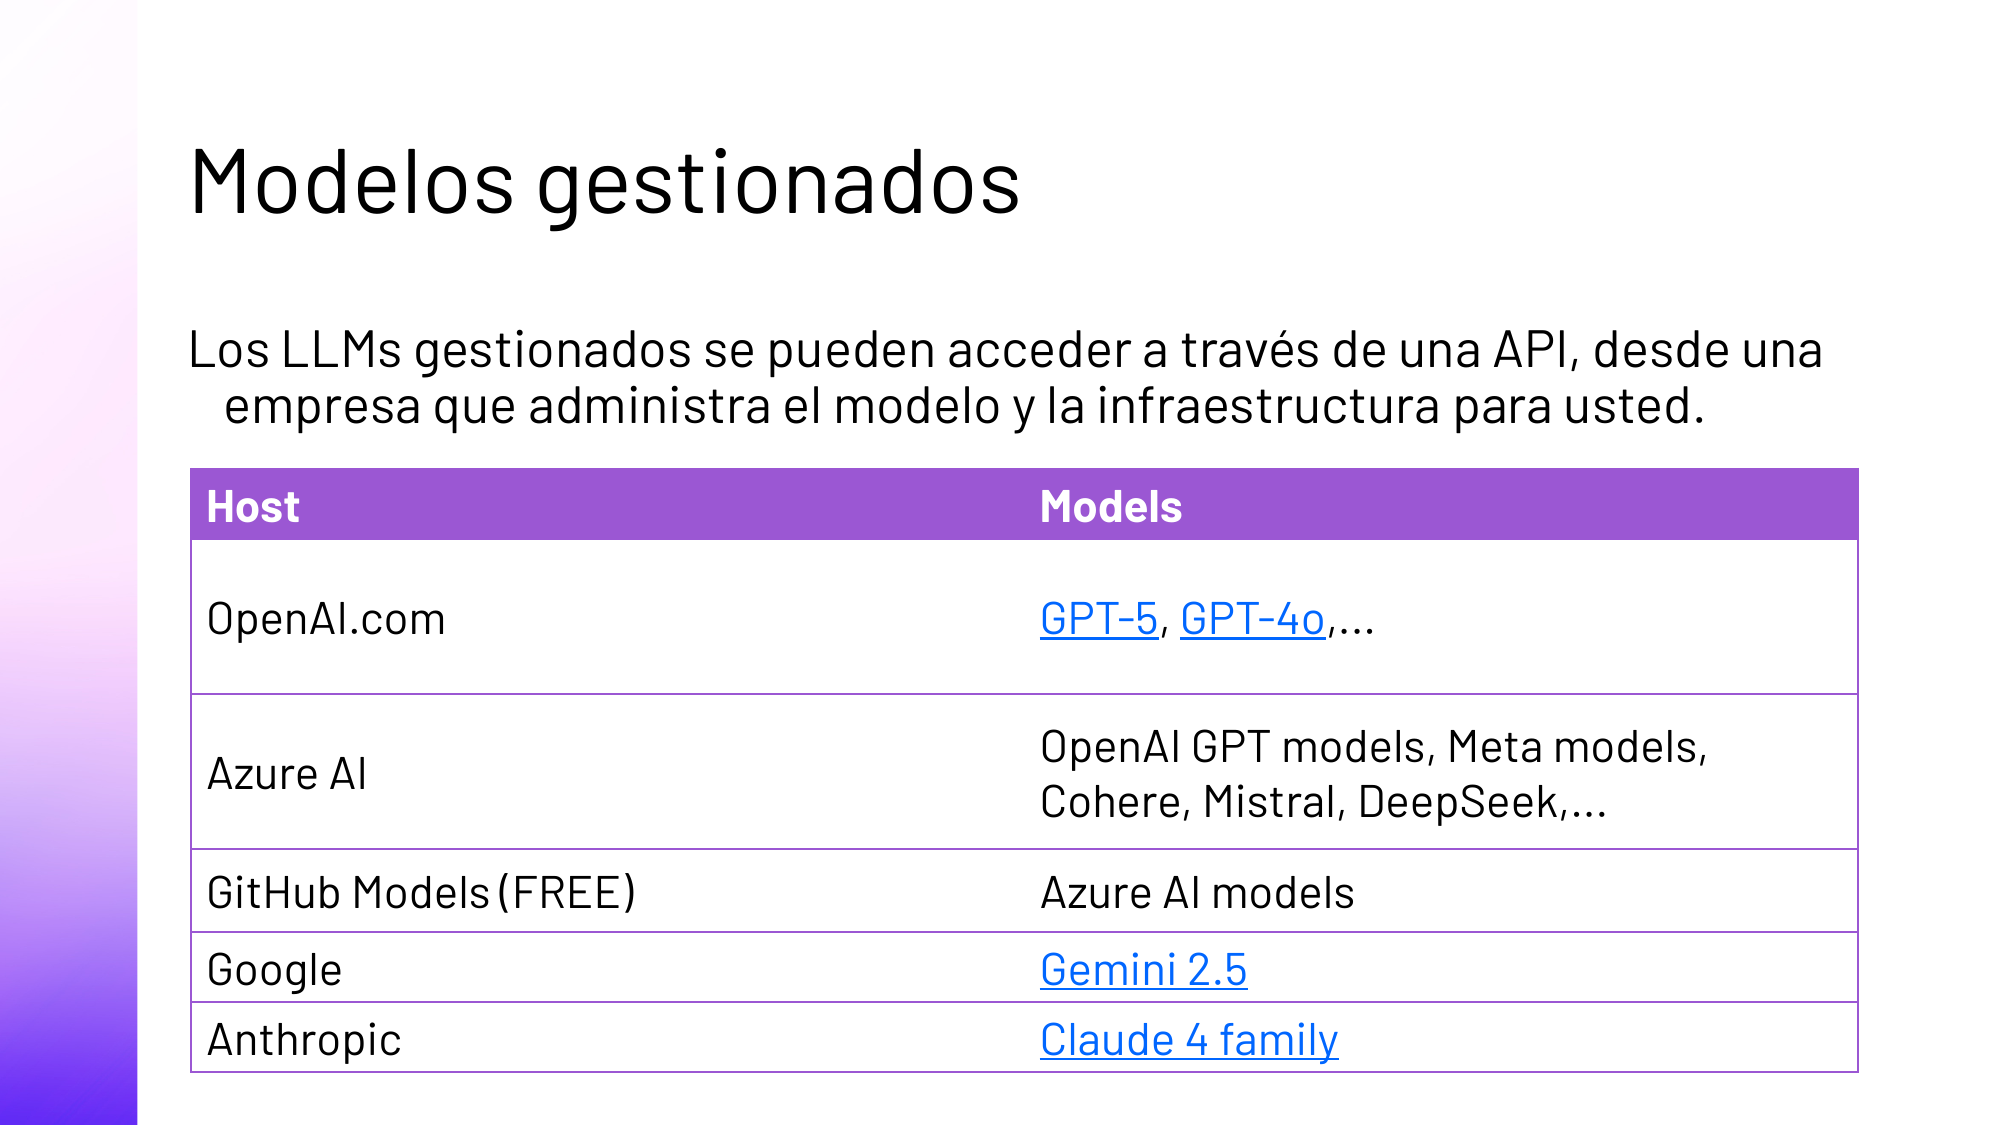

# Modelos gestionados
Los LLMs gestionados se pueden acceder a través de una API, desde una empresa que administra el modelo y la infraestructura para usted.
| Host | Models |
| --- | --- |
| OpenAI.com | GPT-5, GPT-4o,... |
| Azure AI | OpenAI GPT models, Meta models, Cohere, Mistral, DeepSeek,... |
| GitHub Models (FREE) | Azure AI models |
| Google | Gemini 2.5 |
| Anthropic | Claude 4 family |